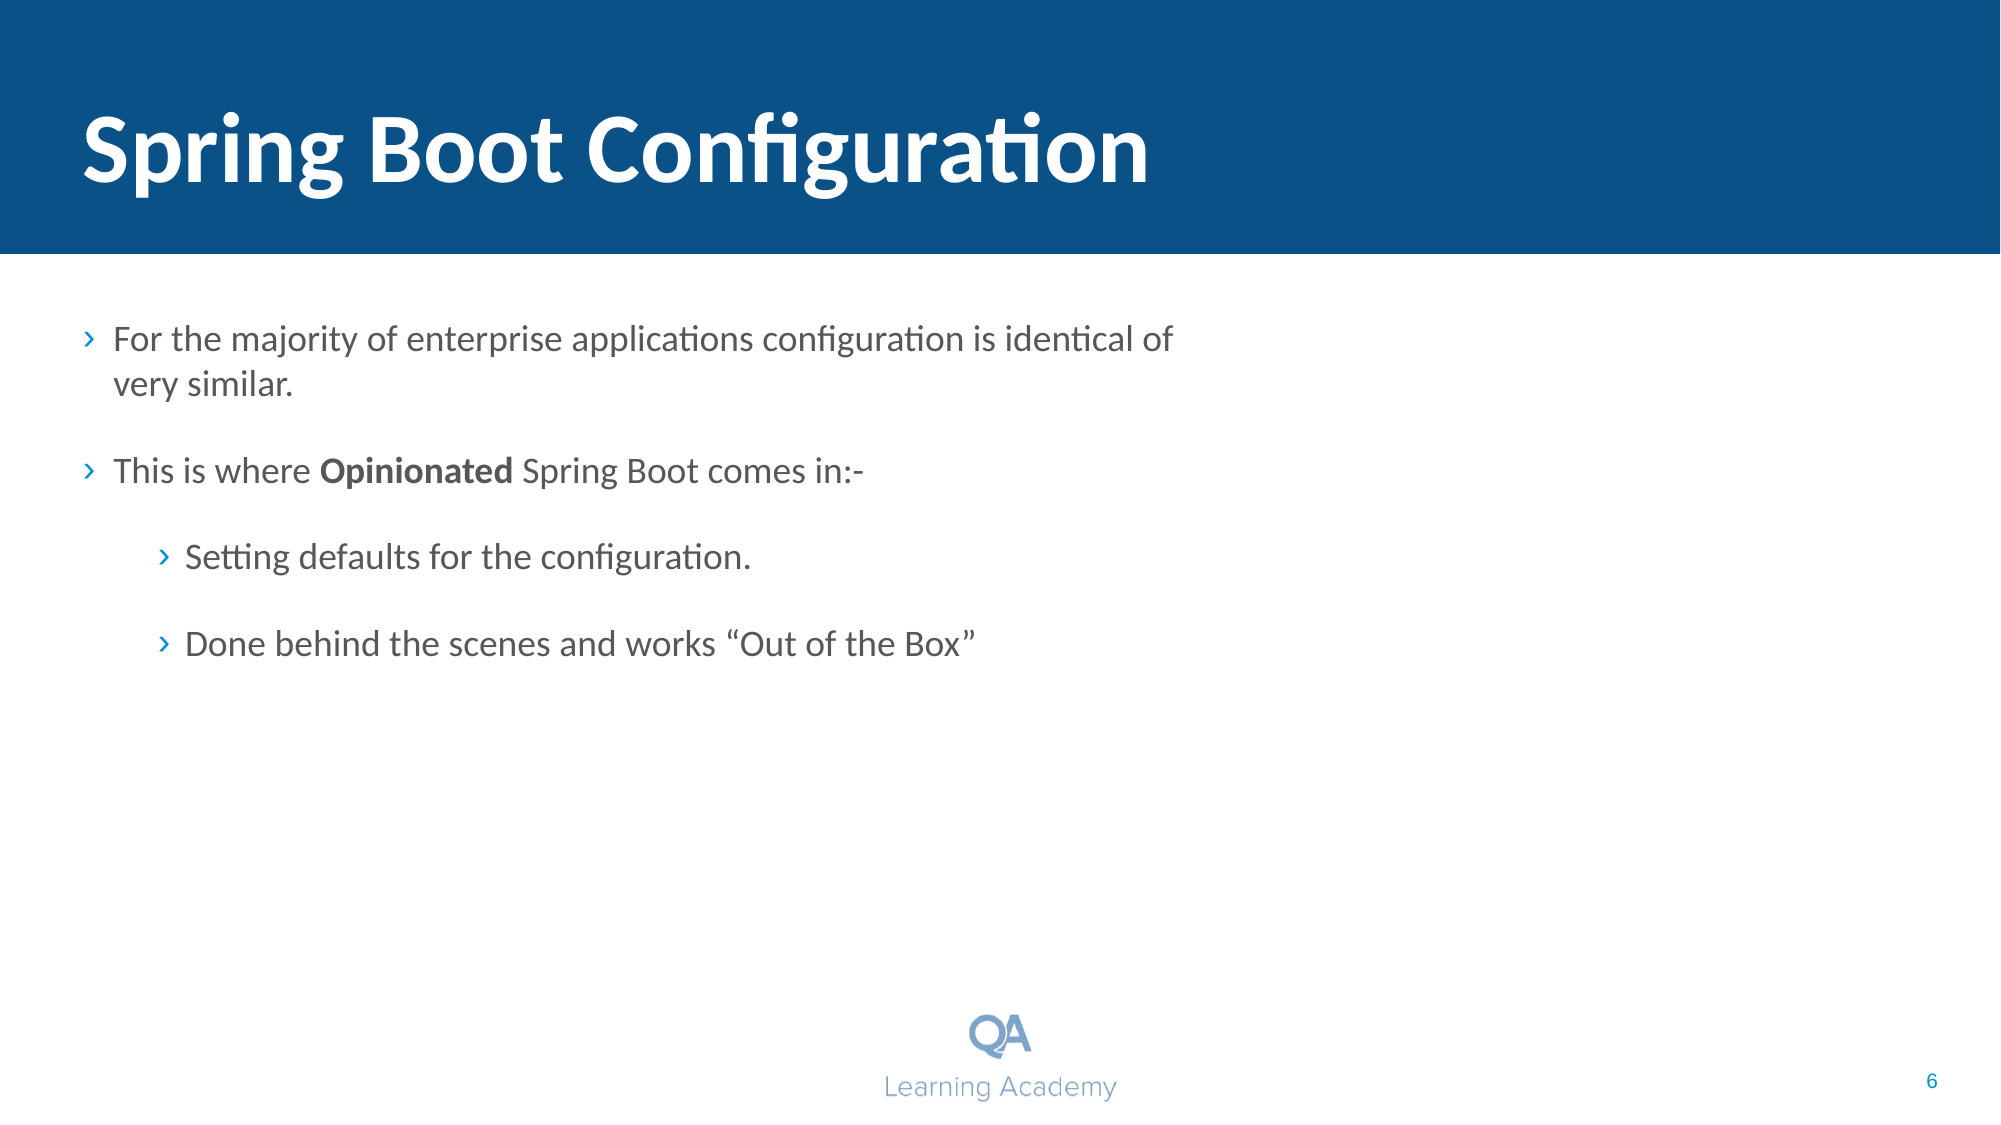

# Spring Boot Configuration
For the majority of enterprise applications configuration is identical of very similar.
This is where Opinionated Spring Boot comes in:-
Setting defaults for the configuration.
Done behind the scenes and works “Out of the Box”